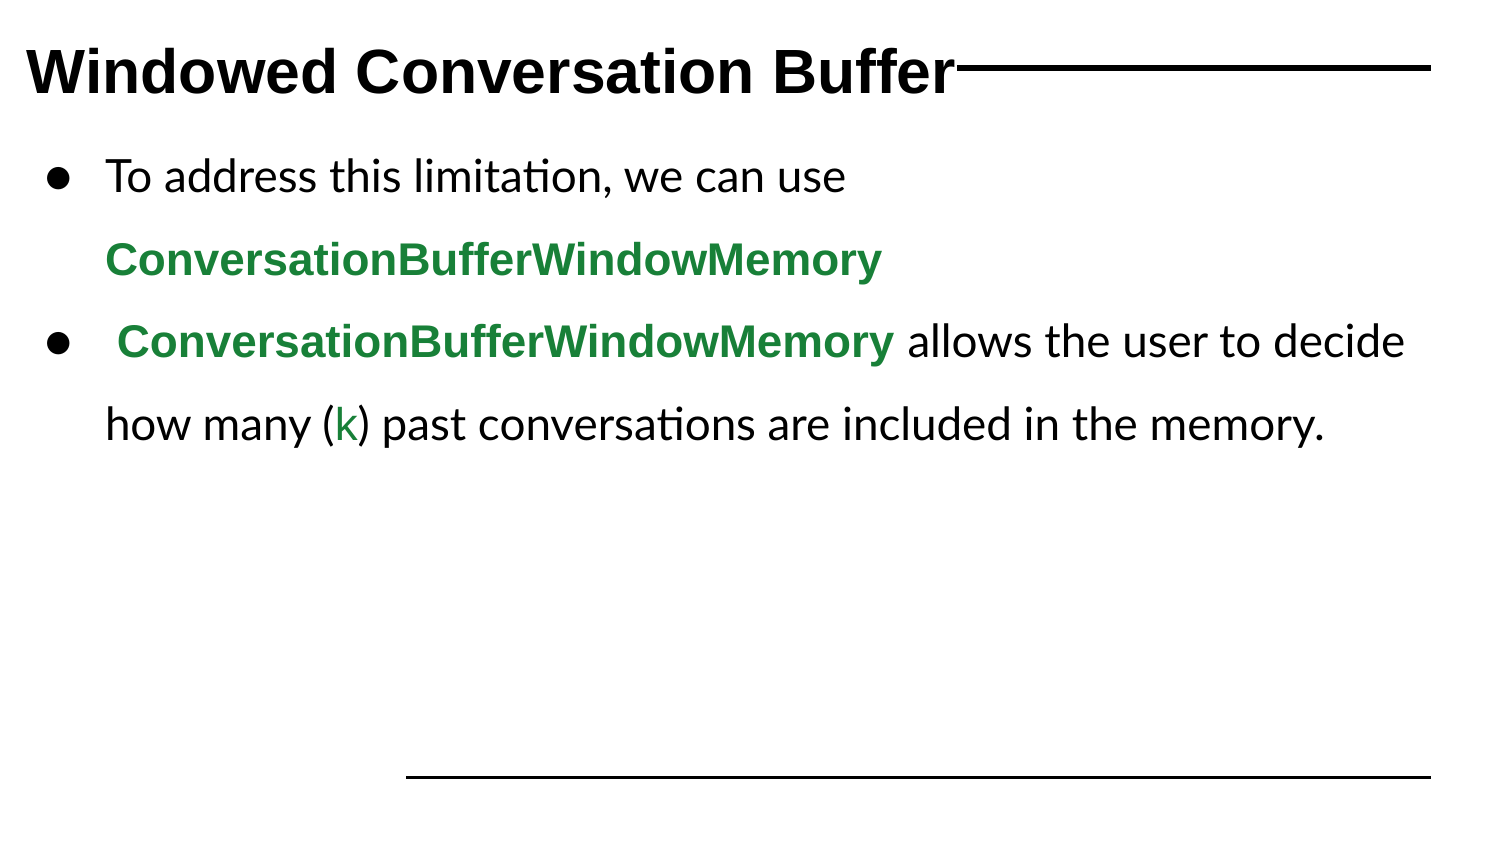

# Windowed Conversation Buffer
To address this limitation, we can use ConversationBufferWindowMemory
 ConversationBufferWindowMemory allows the user to decide how many (k) past conversations are included in the memory.